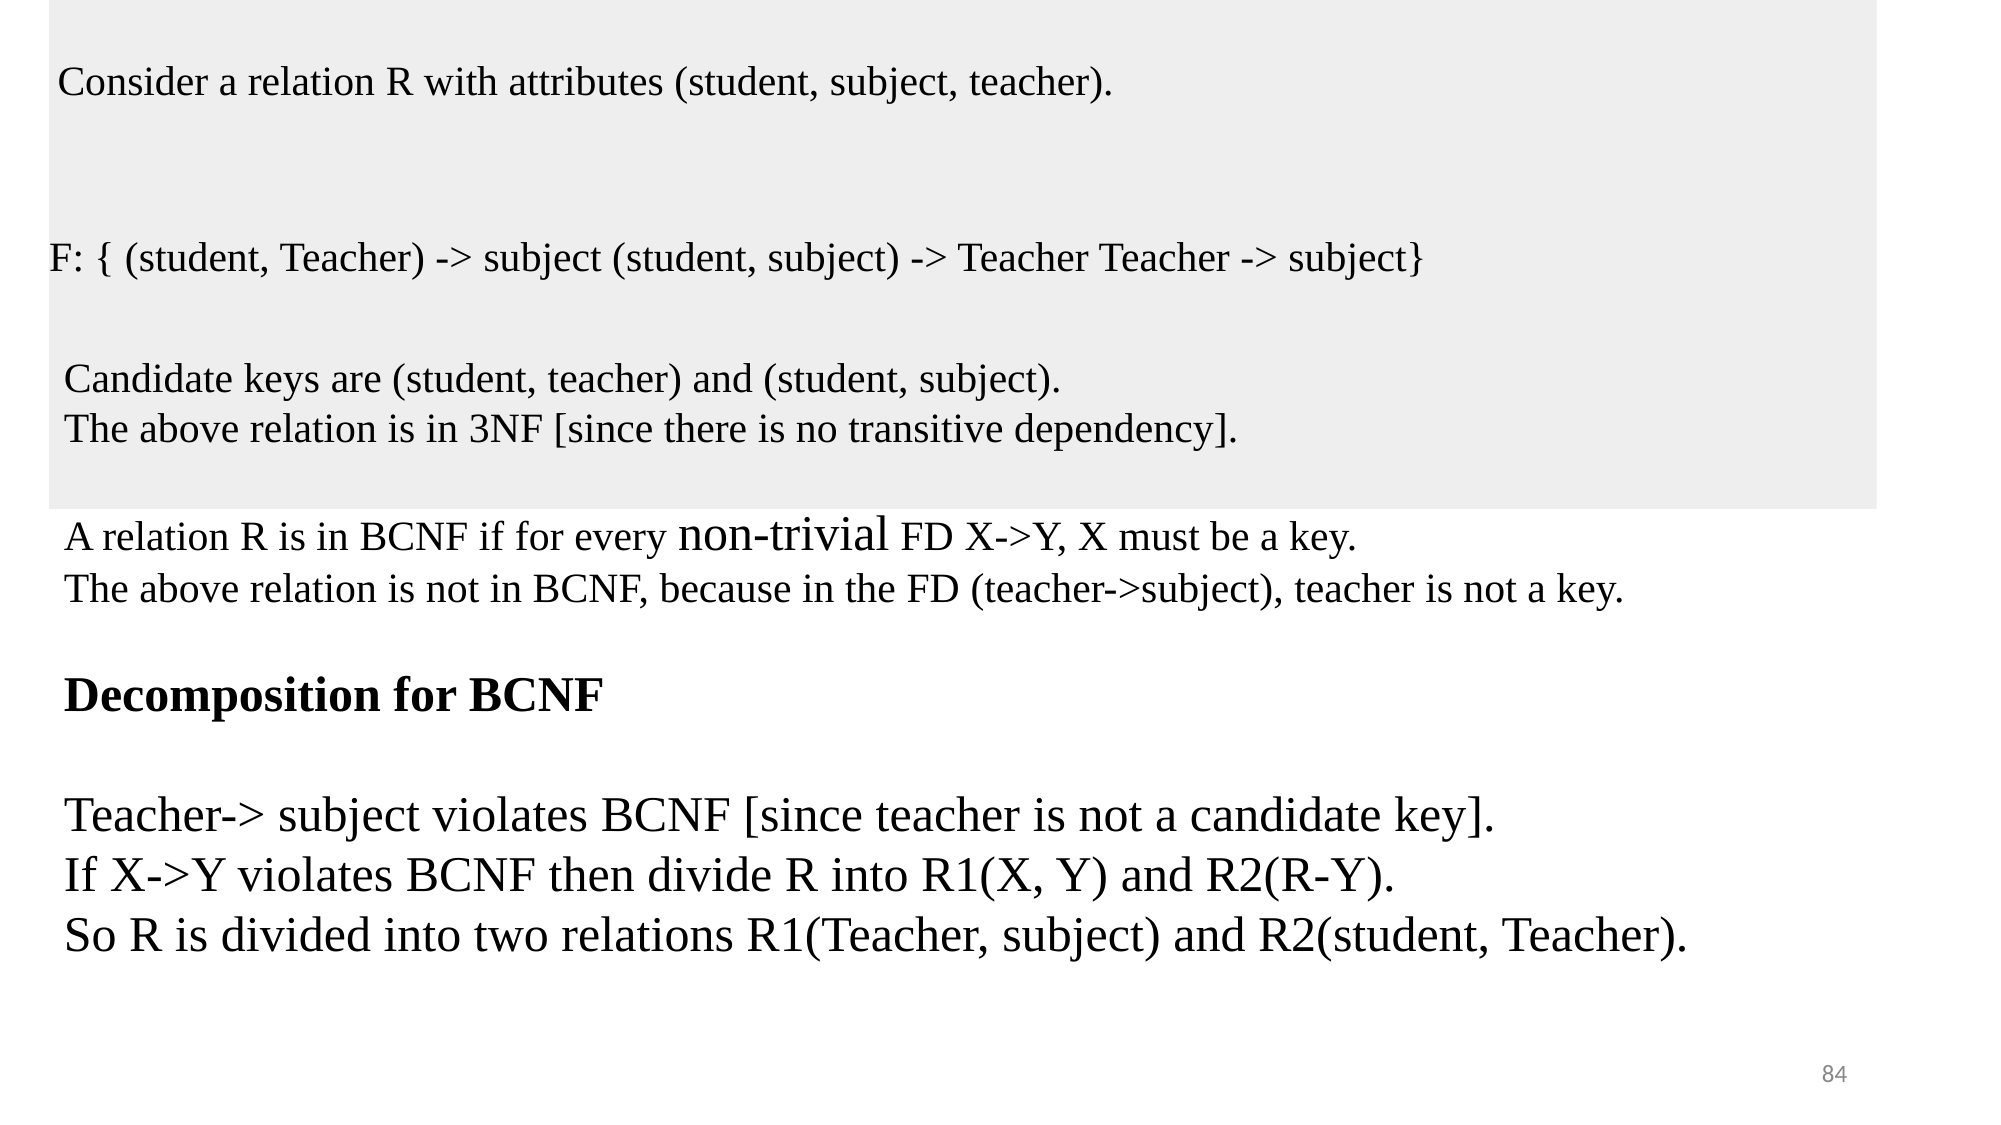

Consider a relation R with attributes (student, subject, teacher).

F: { (student, Teacher) -> subject (student, subject) -> Teacher Teacher -> subject}
Candidate keys are (student, teacher) and (student, subject).
The above relation is in 3NF [since there is no transitive dependency].

A relation R is in BCNF if for every non-trivial FD X->Y, X must be a key.
The above relation is not in BCNF, because in the FD (teacher->subject), teacher is not a key.
Decomposition for BCNF

Teacher-> subject violates BCNF [since teacher is not a candidate key].
If X->Y violates BCNF then divide R into R1(X, Y) and R2(R-Y).
So R is divided into two relations R1(Teacher, subject) and R2(student, Teacher).
84